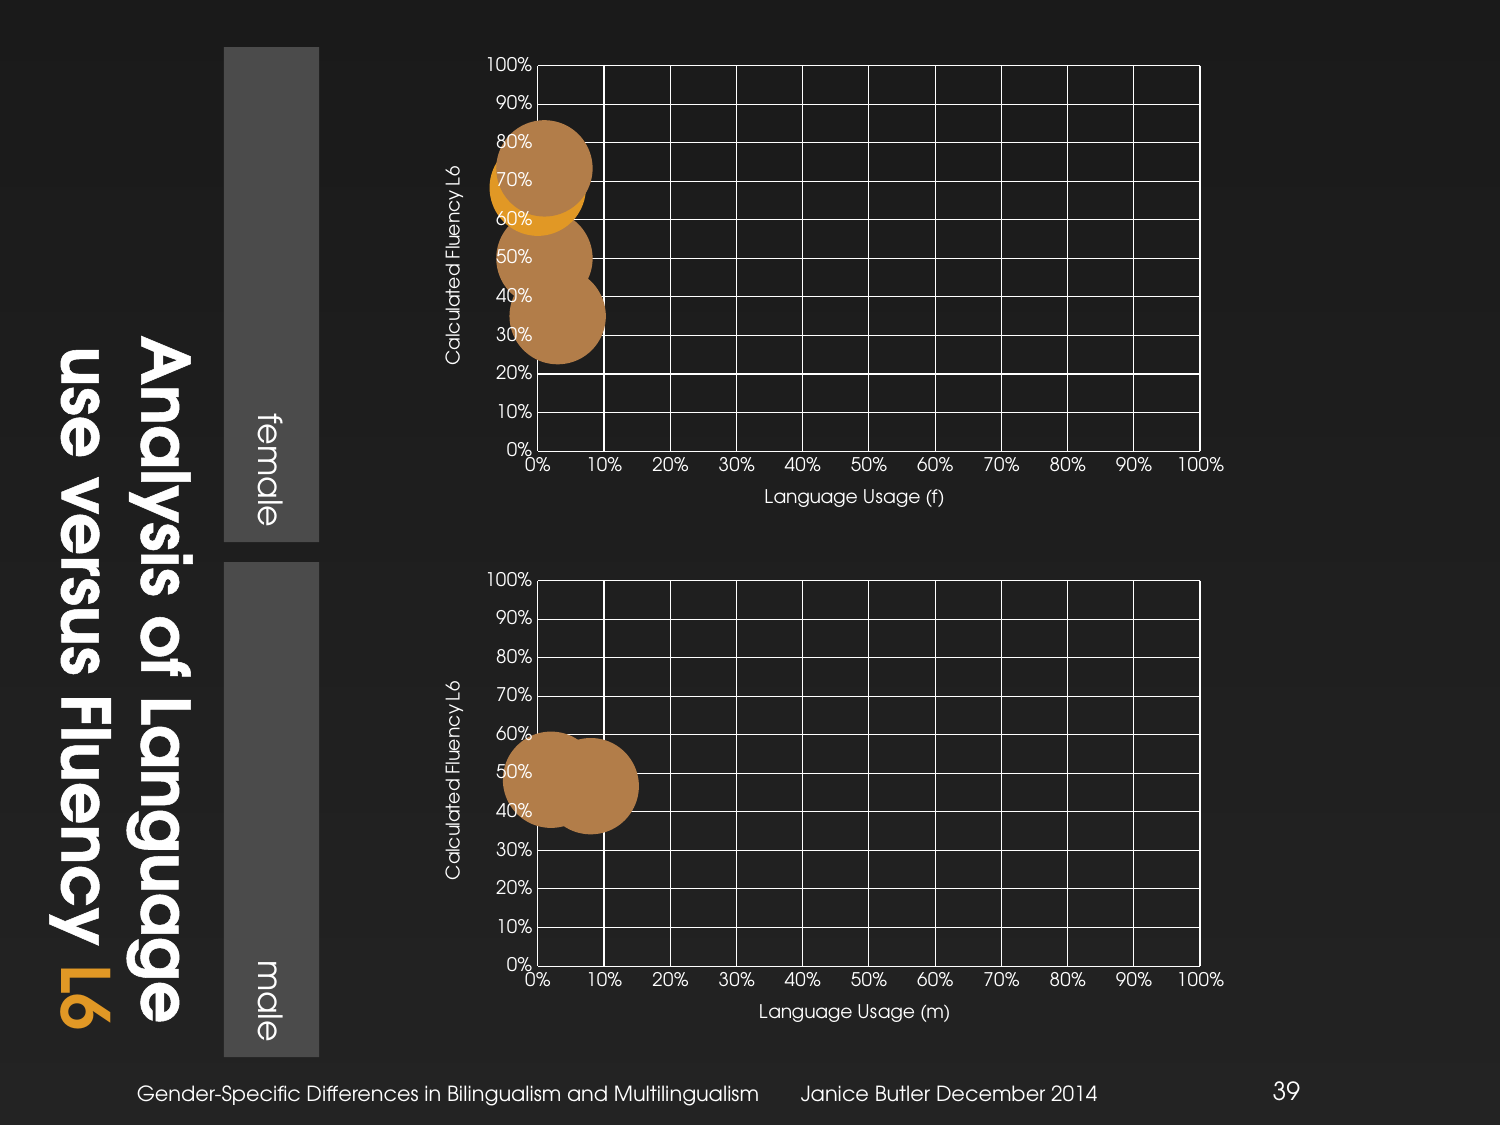

### Chart

| Category | Calculated Fluency L6 |
|---|---|
female
# Analysis of Language use versus Fluency L6

### Chart

| Category | Calculated Fluency L6 |
|---|---|
male
Gender-Specific Differences in Bilingualism and Multilingualism
Janice Butler December 2014
39